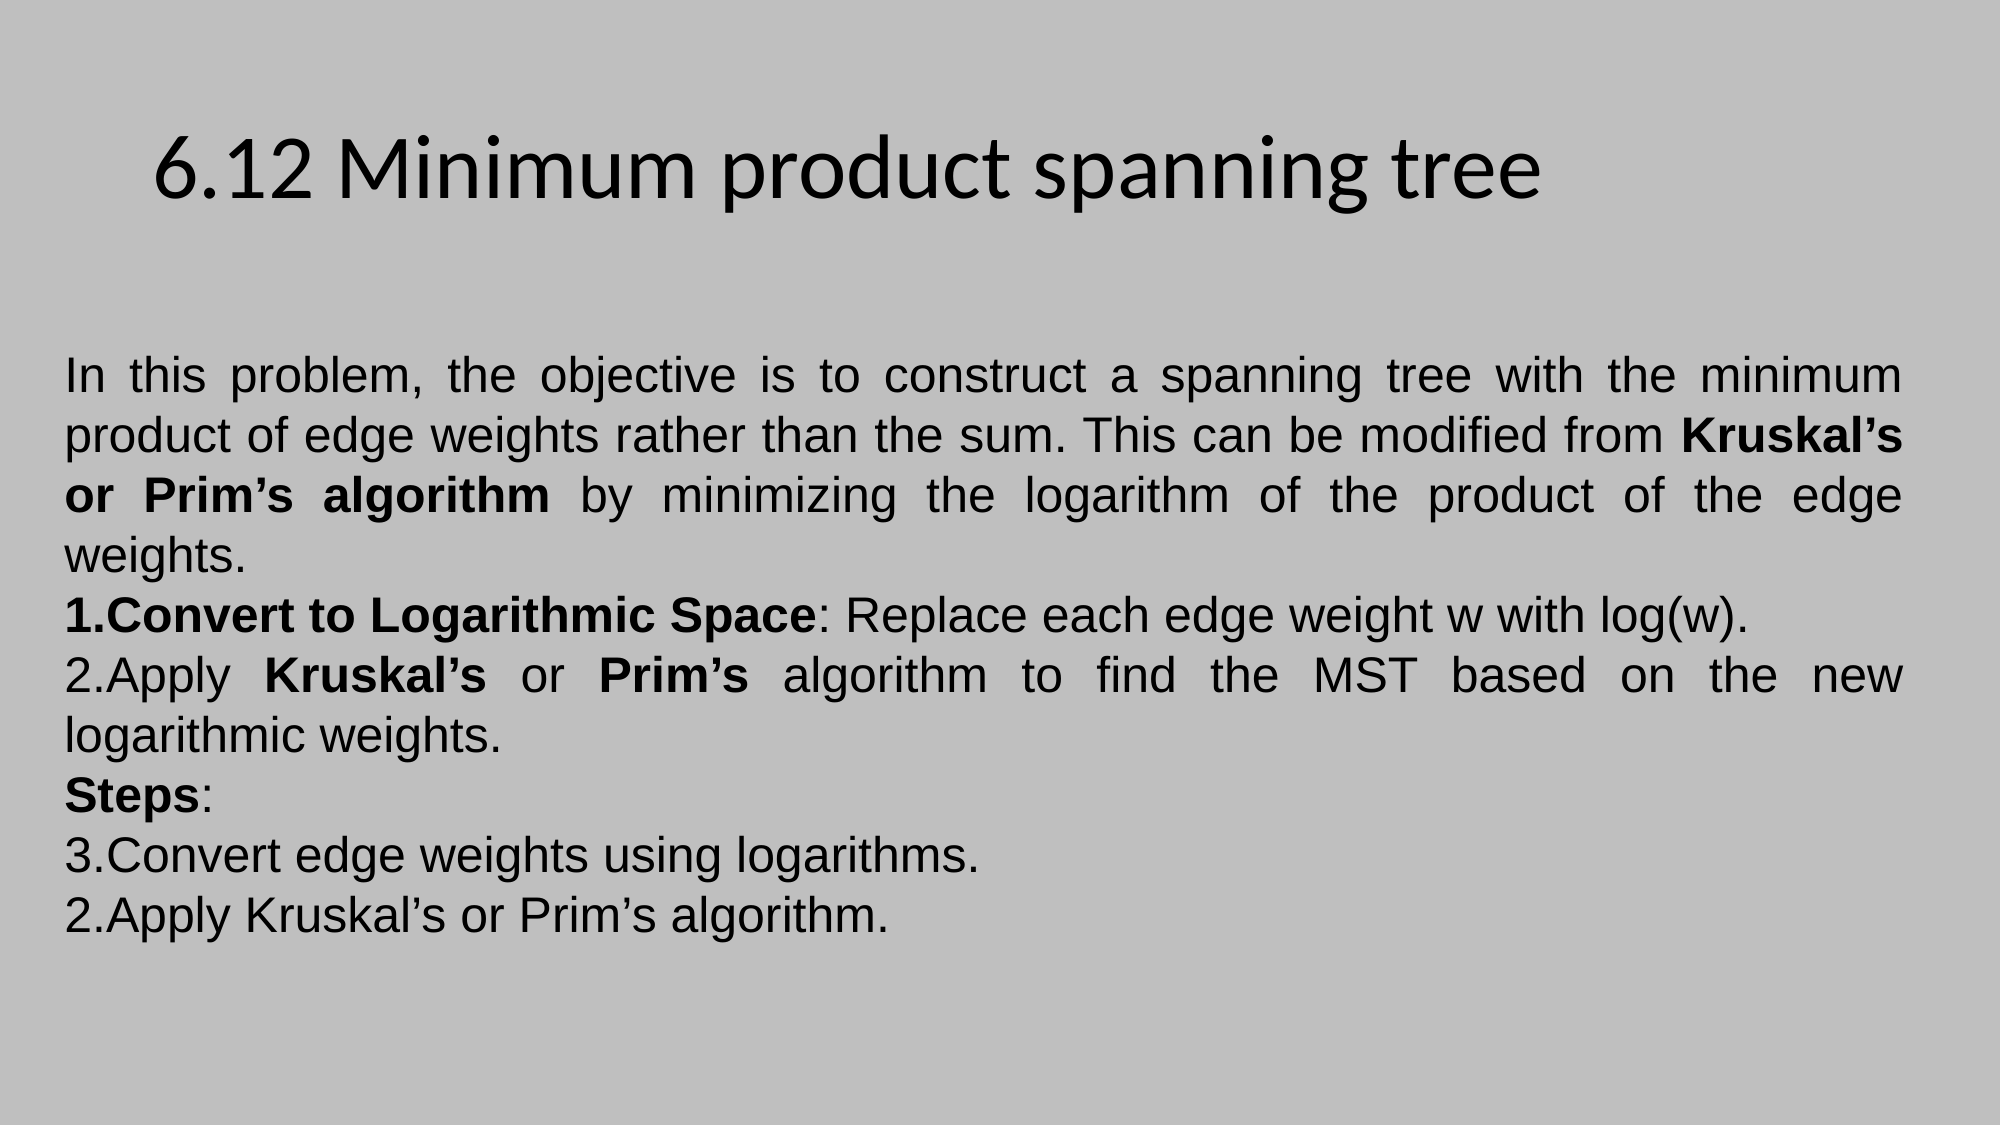

# 6.12 Minimum product spanning tree
In this problem, the objective is to construct a spanning tree with the minimum product of edge weights rather than the sum. This can be modified from Kruskal’s or Prim’s algorithm by minimizing the logarithm of the product of the edge weights.
Convert to Logarithmic Space: Replace each edge weight w with log(w).
Apply Kruskal’s or Prim’s algorithm to find the MST based on the new logarithmic weights.
Steps:
Convert edge weights using logarithms.
Apply Kruskal’s or Prim’s algorithm.